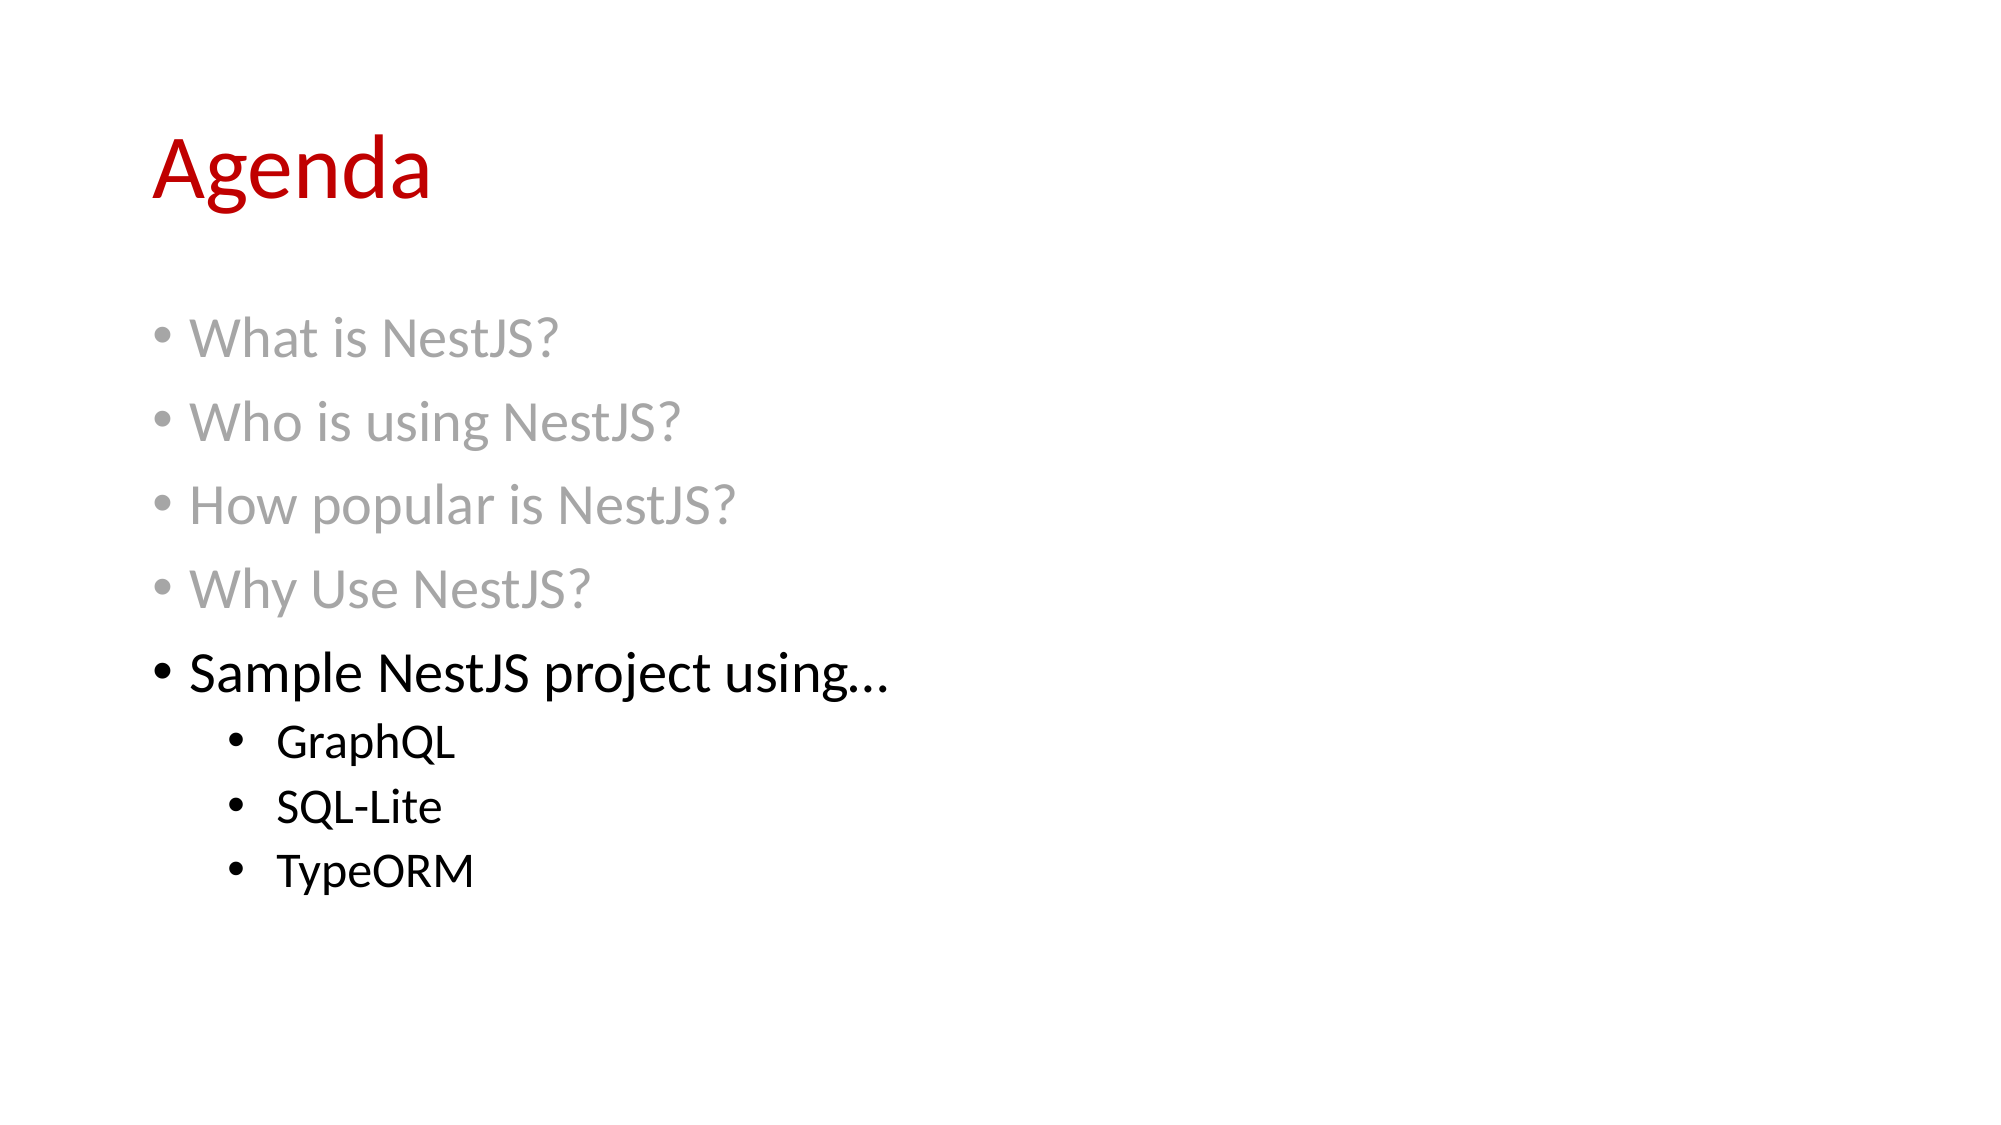

# Agenda
What is NestJS?
Who is using NestJS?
How popular is NestJS?
Why Use NestJS?
Sample NestJS project using…
 GraphQL
 SQL-Lite
 TypeORM